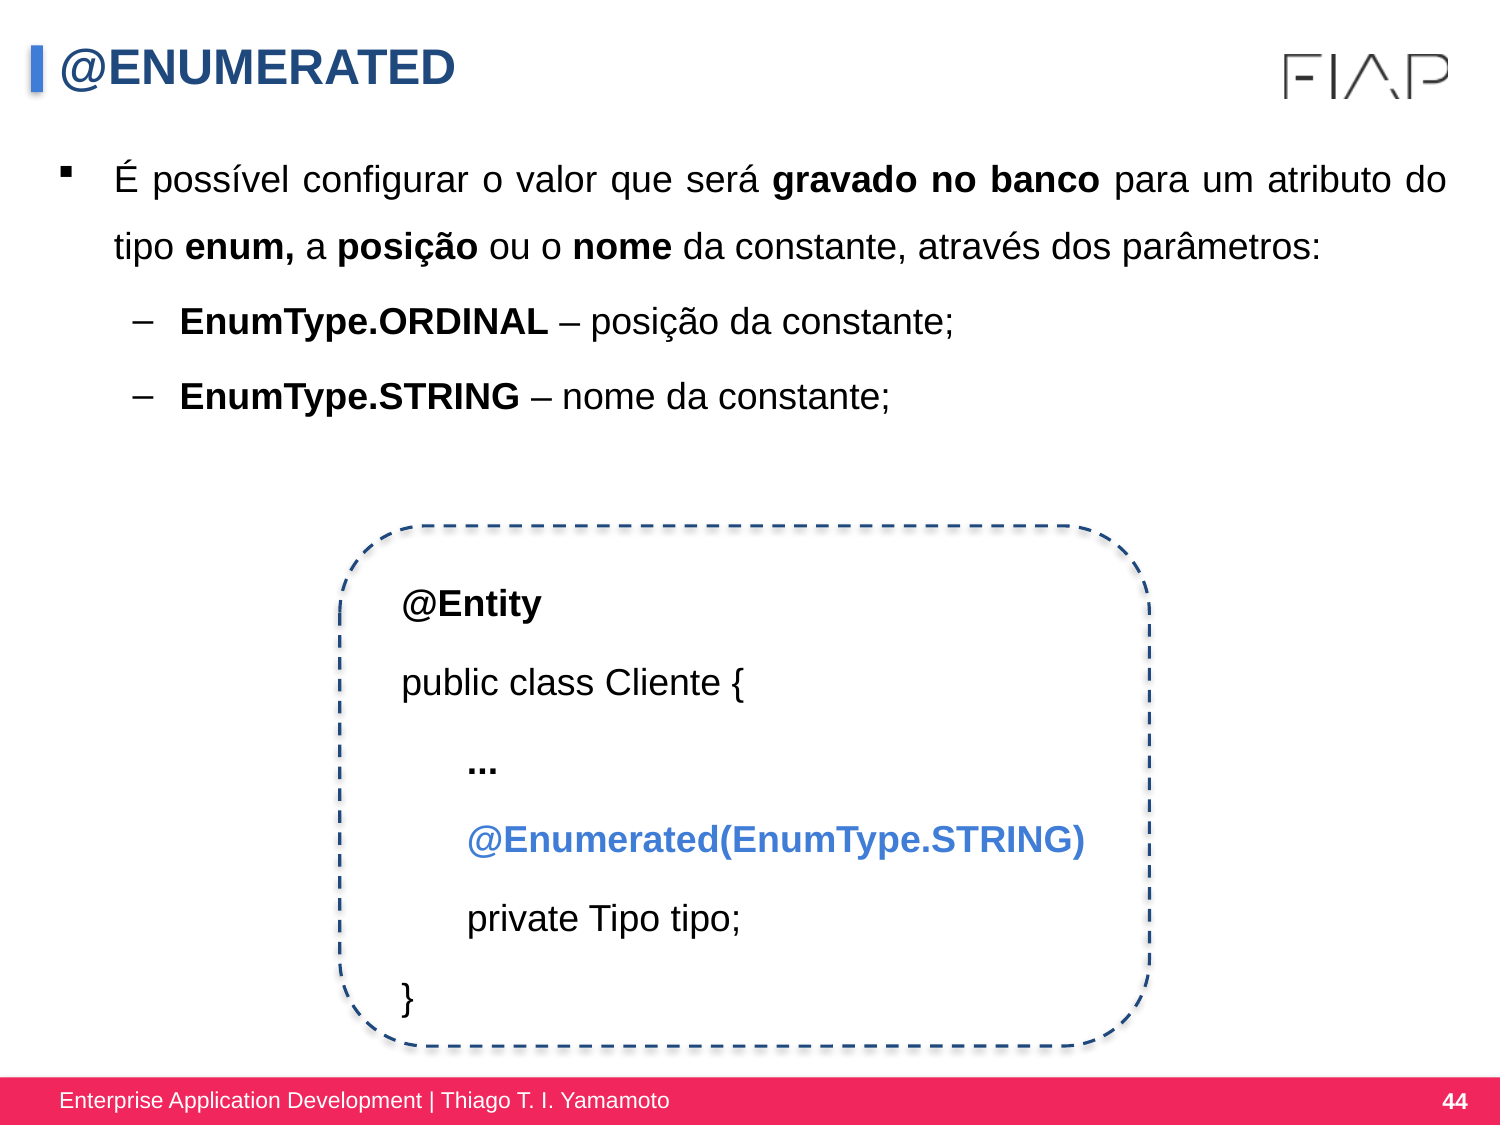

# @ENUMERATED
É possível configurar o valor que será gravado no banco para um atributo do tipo enum, a posição ou o nome da constante, através dos parâmetros:
EnumType.ORDINAL – posição da constante;
EnumType.STRING – nome da constante;

@Entity
public class Cliente {
...
@Enumerated(EnumType.STRING)
private Tipo tipo;
}